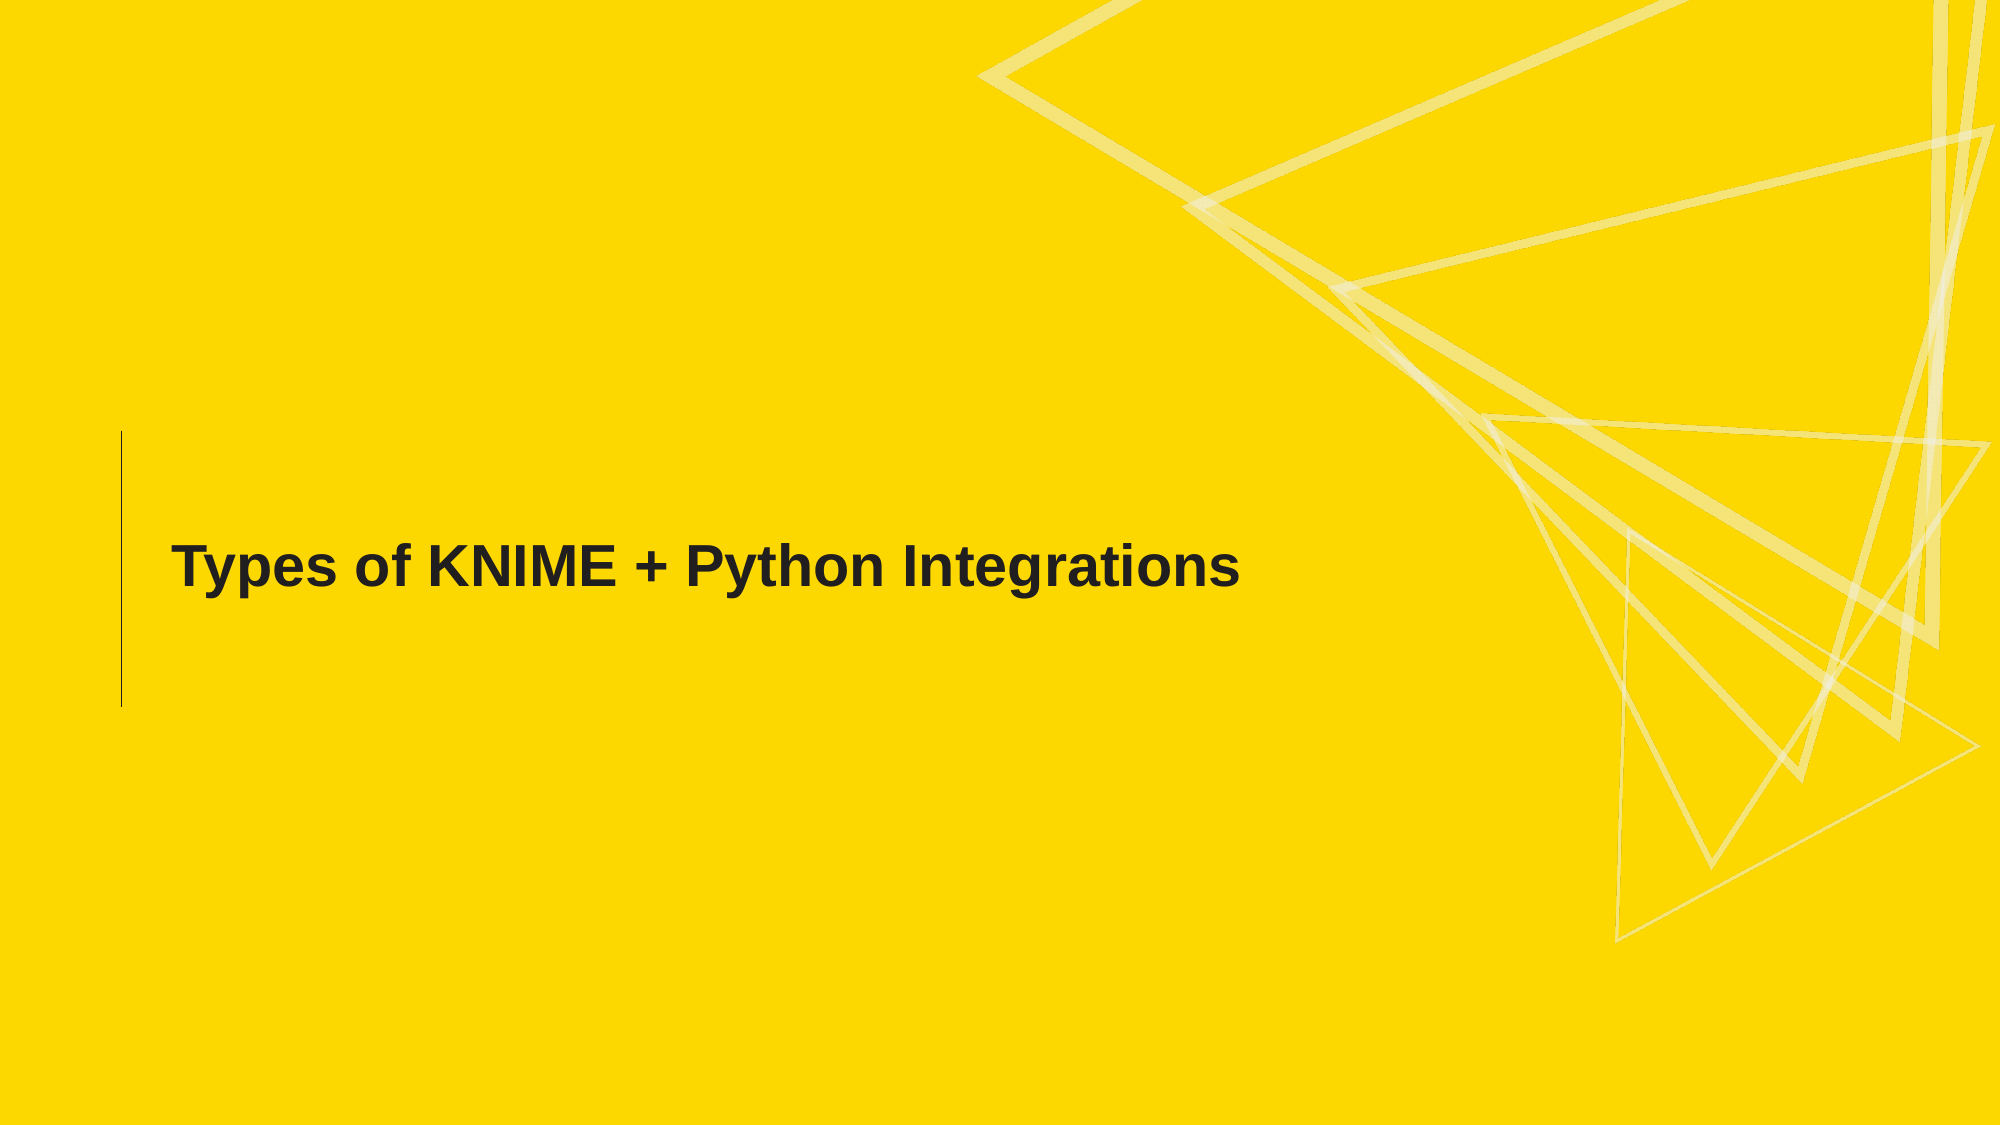

# Types of KNIME + Python Integrations